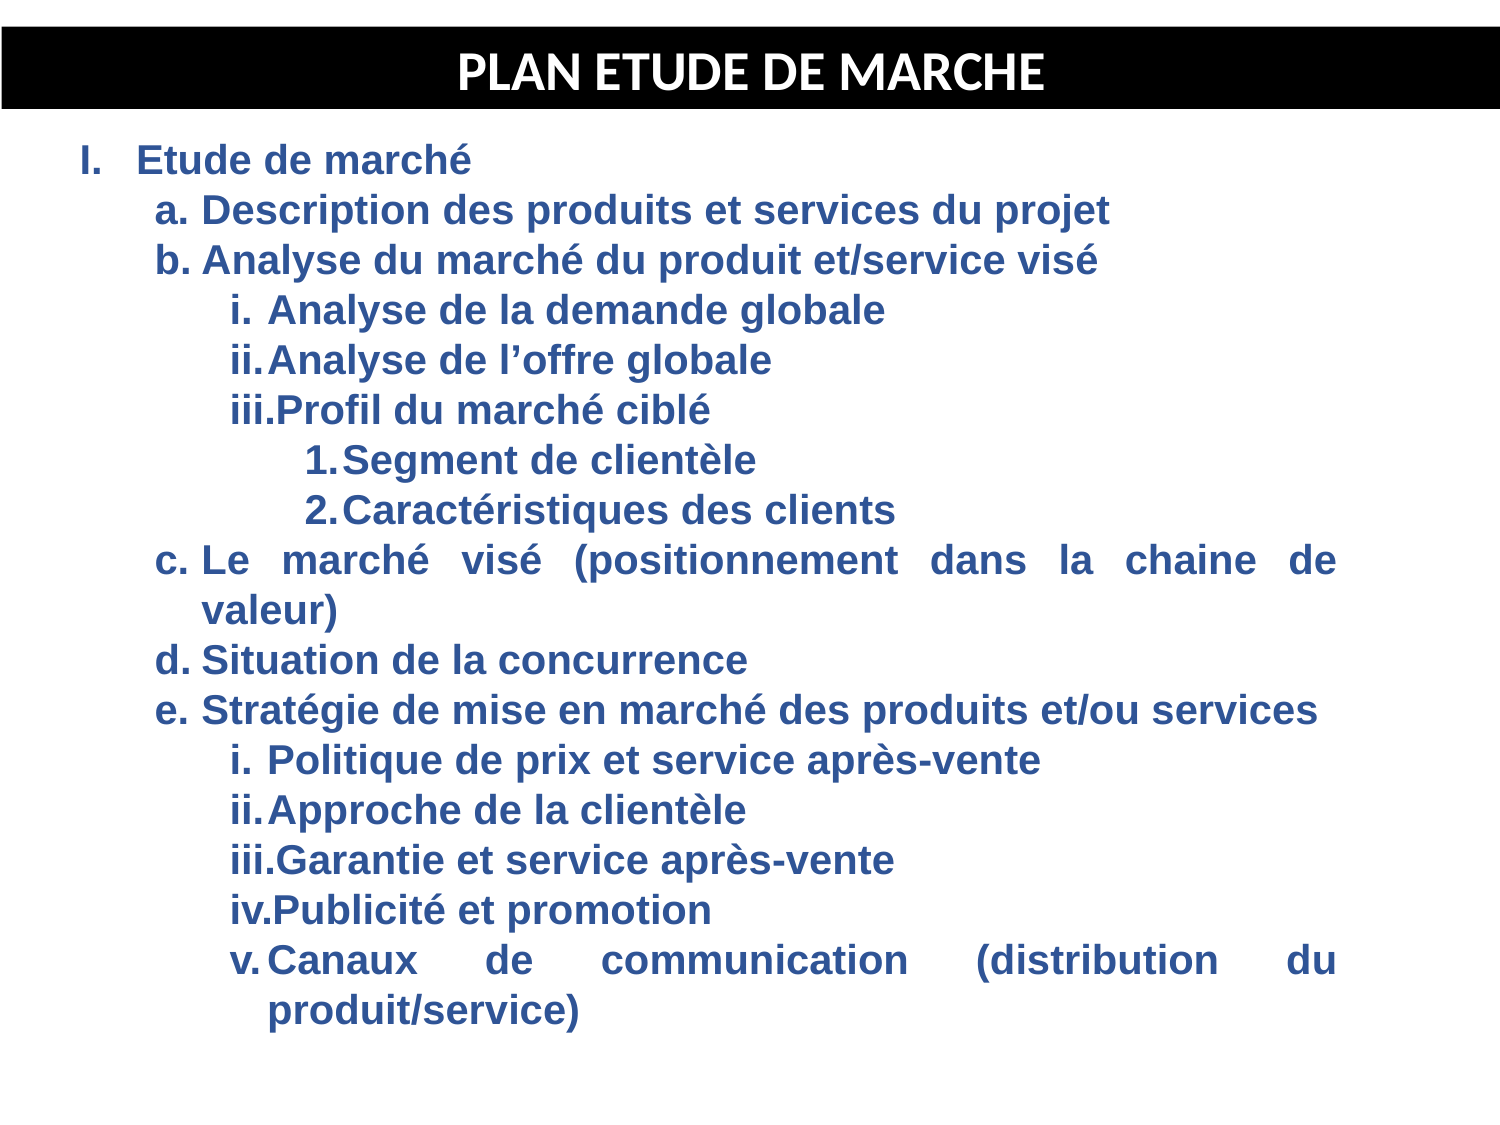

PLAN ETUDE DE MARCHE
Etude de marché
Description des produits et services du projet
Analyse du marché du produit et/service visé
Analyse de la demande globale
Analyse de l’offre globale
Profil du marché ciblé
Segment de clientèle
Caractéristiques des clients
Le marché visé (positionnement dans la chaine de valeur)
Situation de la concurrence
Stratégie de mise en marché des produits et/ou services
Politique de prix et service après-vente
Approche de la clientèle
Garantie et service après-vente
Publicité et promotion
Canaux de communication (distribution du produit/service)